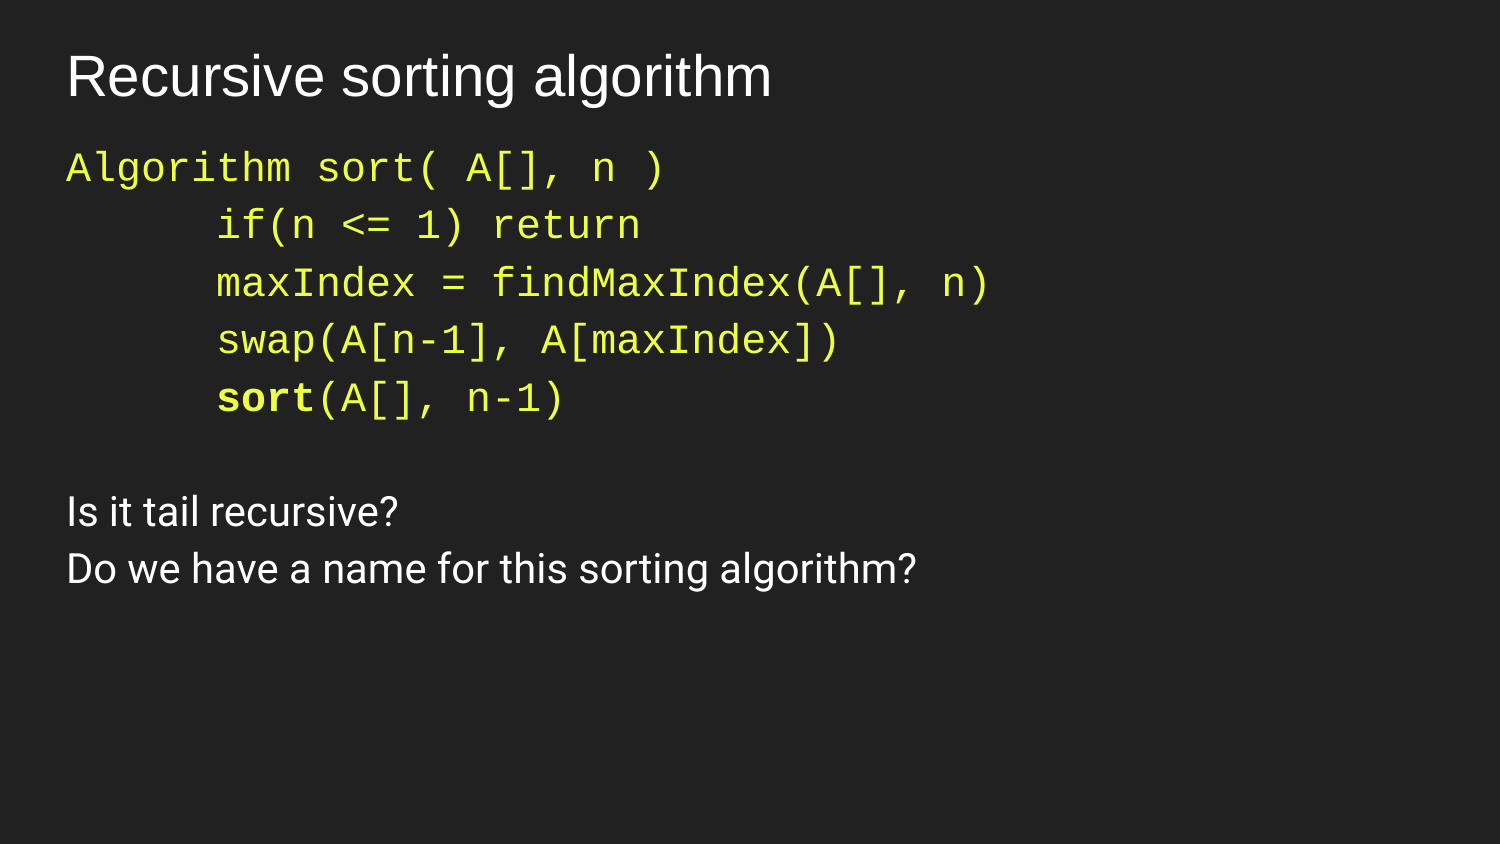

# Recursive sorting algorithm
Algorithm sort( A[], n )
	if(n <= 1) return
	maxIndex = findMaxIndex(A[], n)
	swap(A[n-1], A[maxIndex])
	sort(A[], n-1)

Is it tail recursive?
Do we have a name for this sorting algorithm?